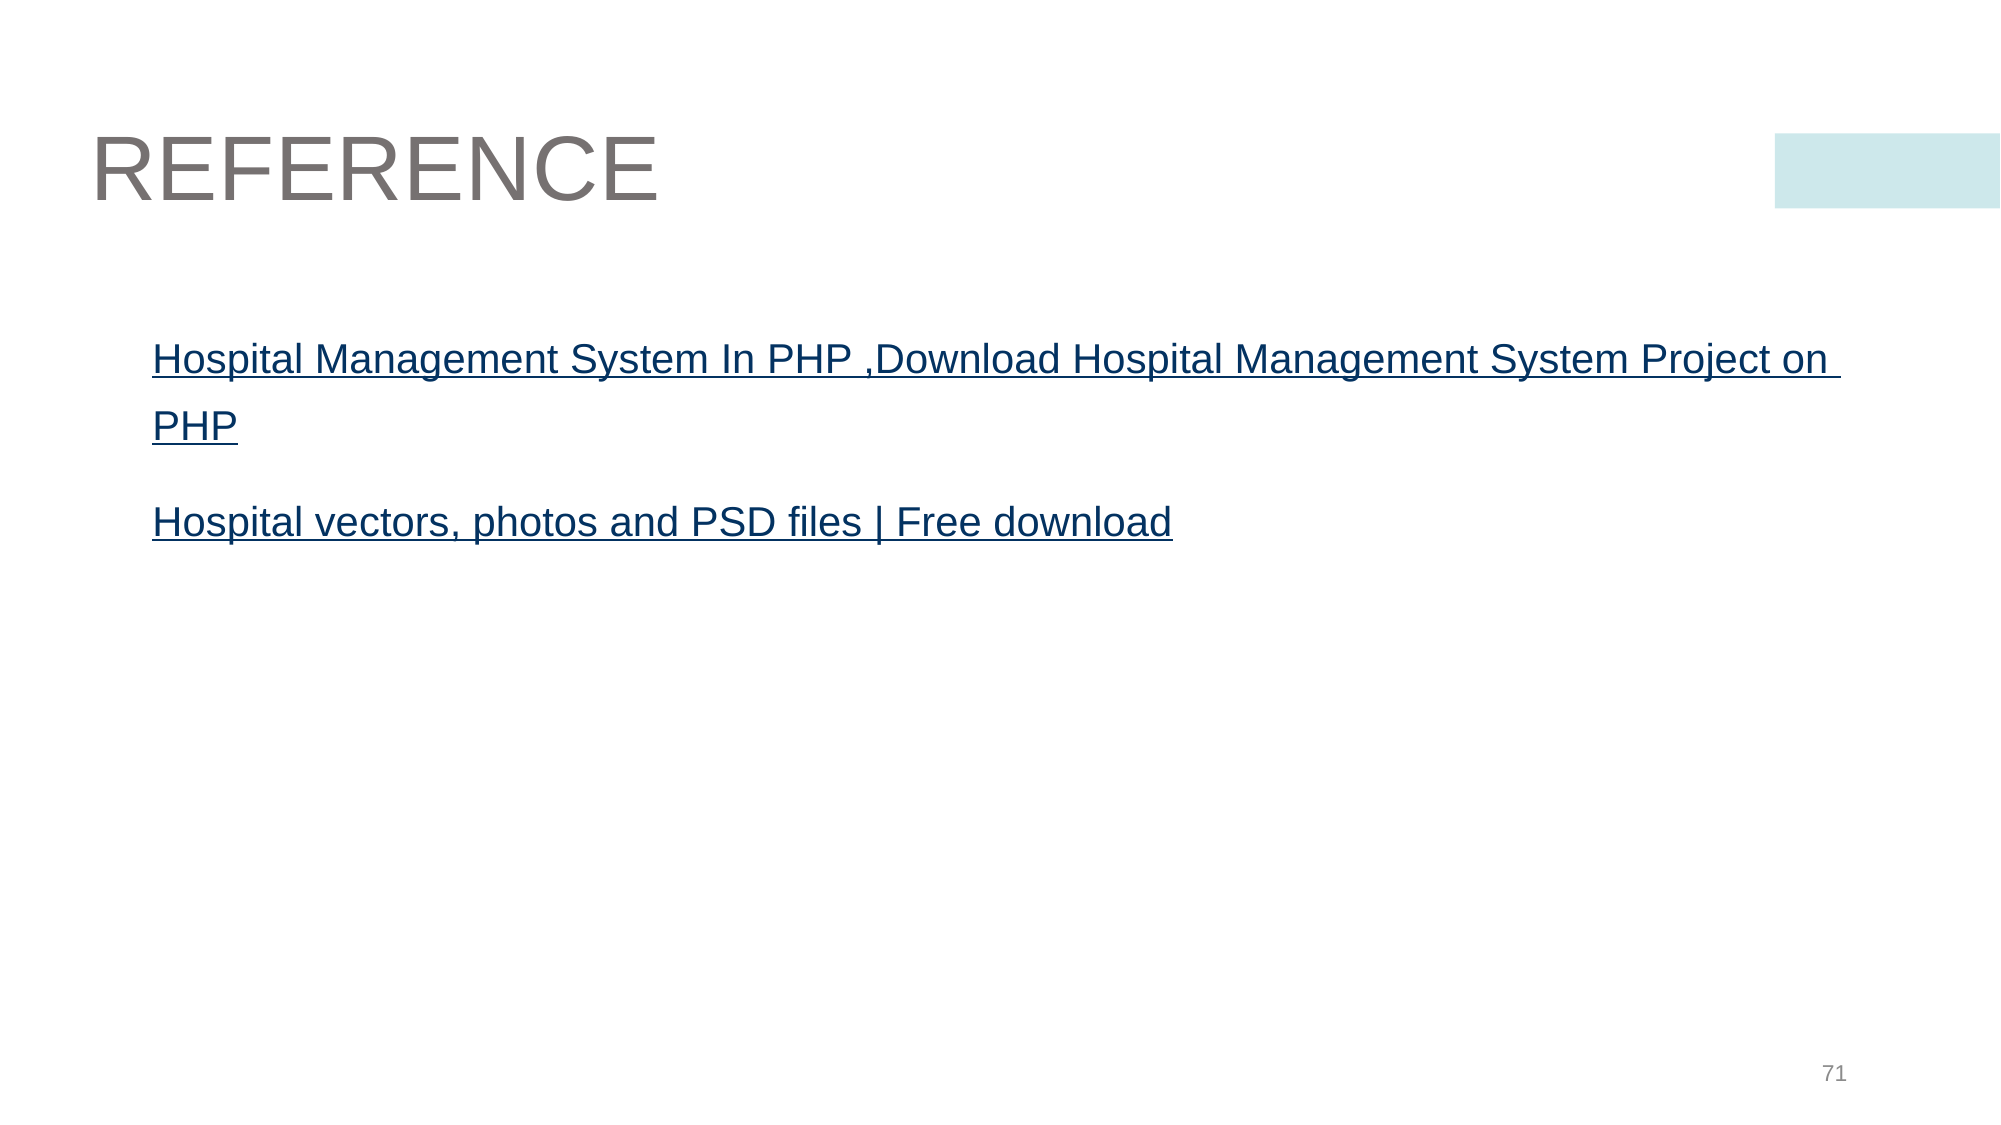

# REFERENCE
Hospital Management System In PHP ,Download Hospital Management System Project on PHP
Hospital vectors, photos and PSD files | Free download

71